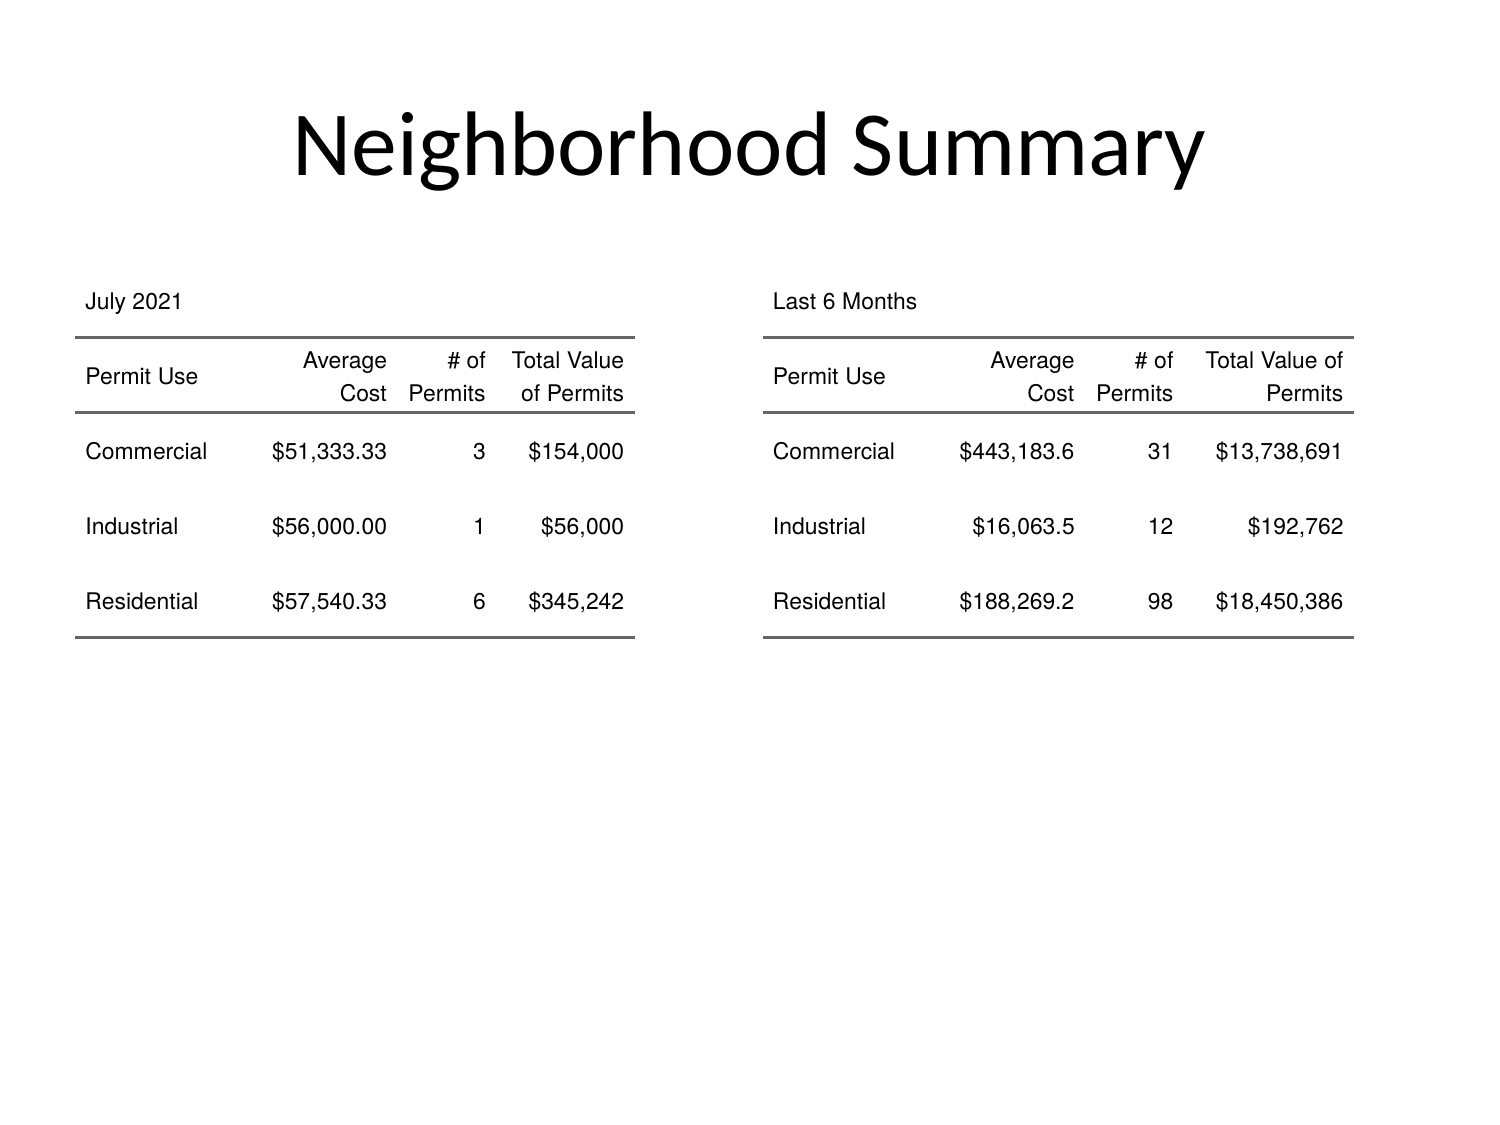

# Neighborhood Summary
| July 2021 | July 2021 | July 2021 | July 2021 |
| --- | --- | --- | --- |
| Permit Use | Average Cost | # of Permits | Total Value of Permits |
| Commercial | $51,333.33 | 3 | $154,000 |
| Industrial | $56,000.00 | 1 | $56,000 |
| Residential | $57,540.33 | 6 | $345,242 |
| Last 6 Months | Last 6 Months | Last 6 Months | Last 6 Months |
| --- | --- | --- | --- |
| Permit Use | Average Cost | # of Permits | Total Value of Permits |
| Commercial | $443,183.6 | 31 | $13,738,691 |
| Industrial | $16,063.5 | 12 | $192,762 |
| Residential | $188,269.2 | 98 | $18,450,386 |